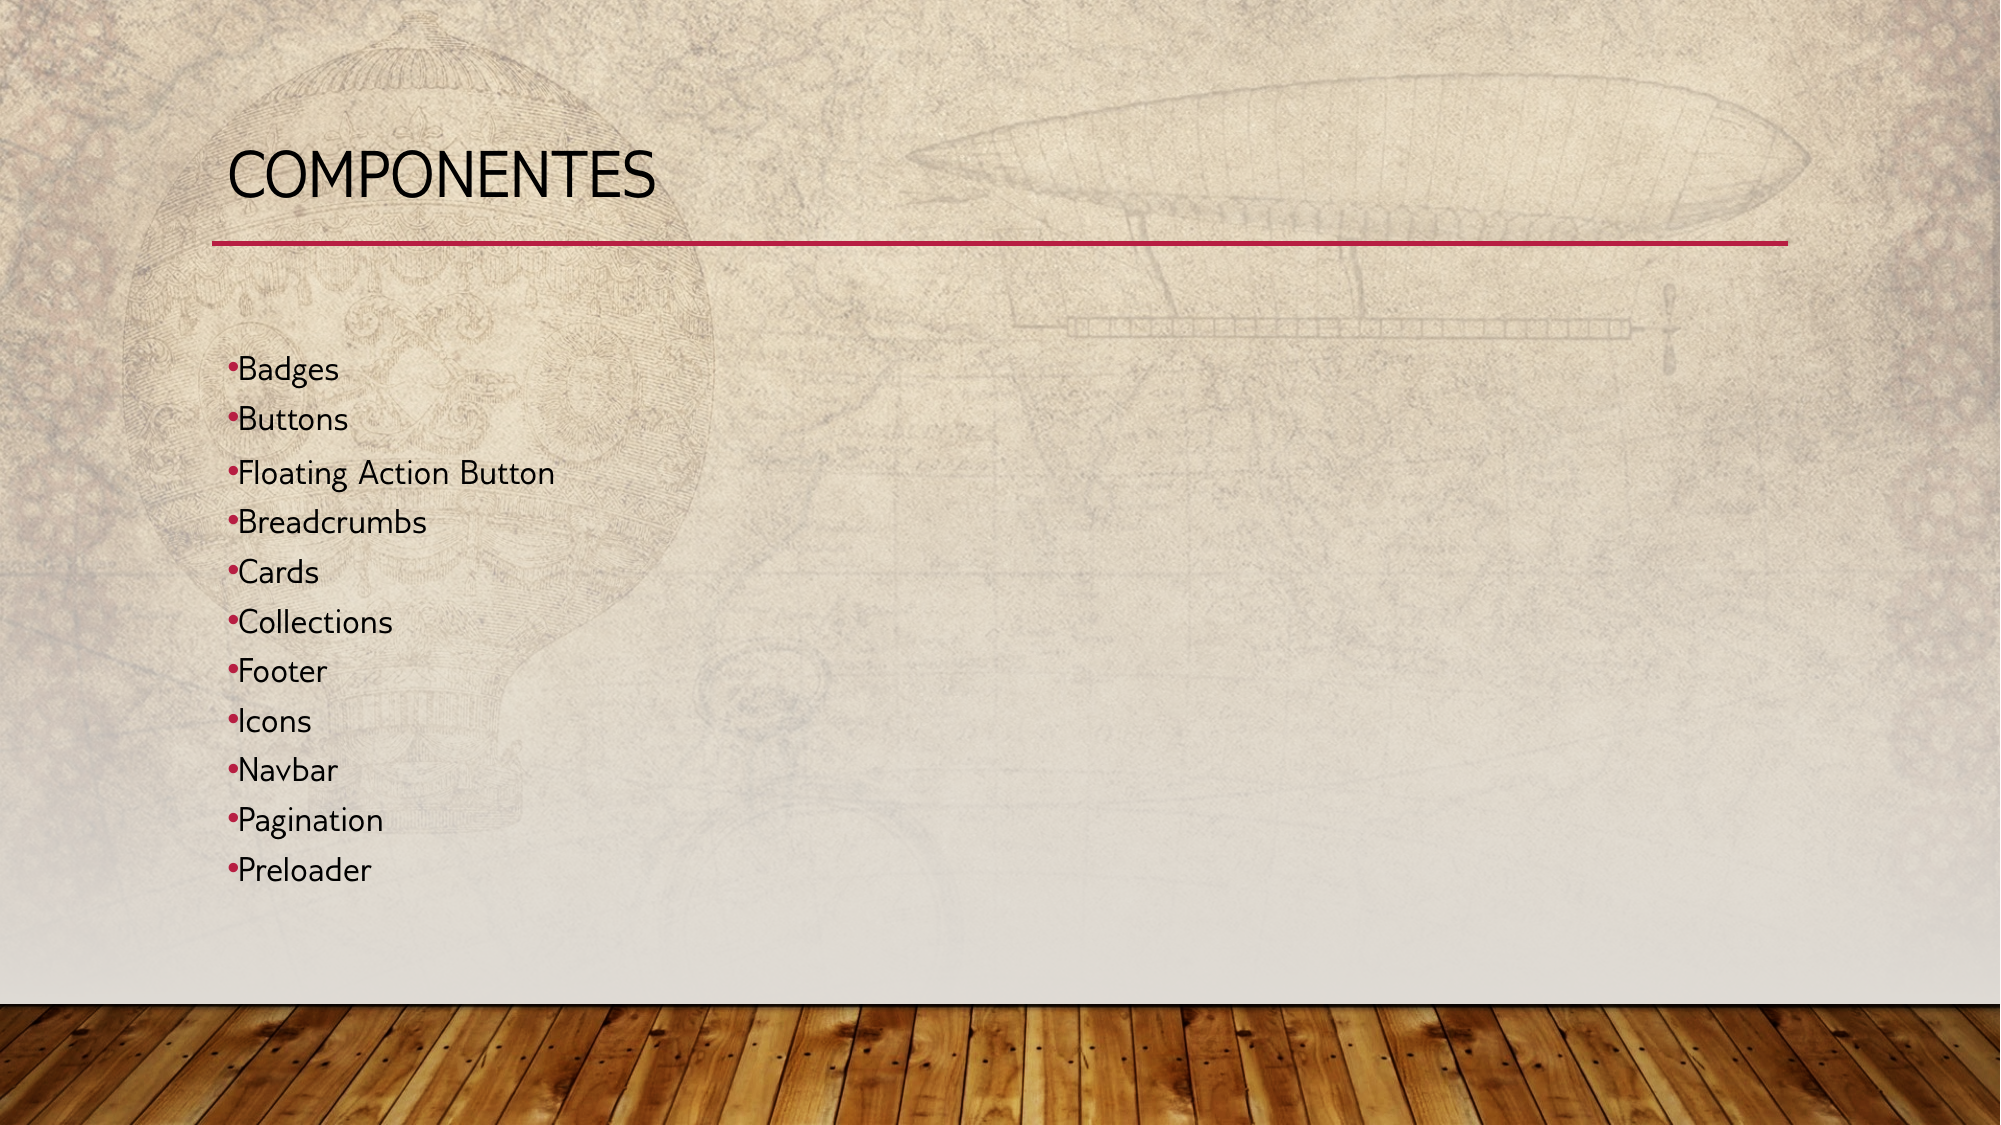

# Componentes
Badges
Buttons
Floating Action Button
Breadcrumbs
Cards
Collections
Footer
Icons
Navbar
Pagination
Preloader